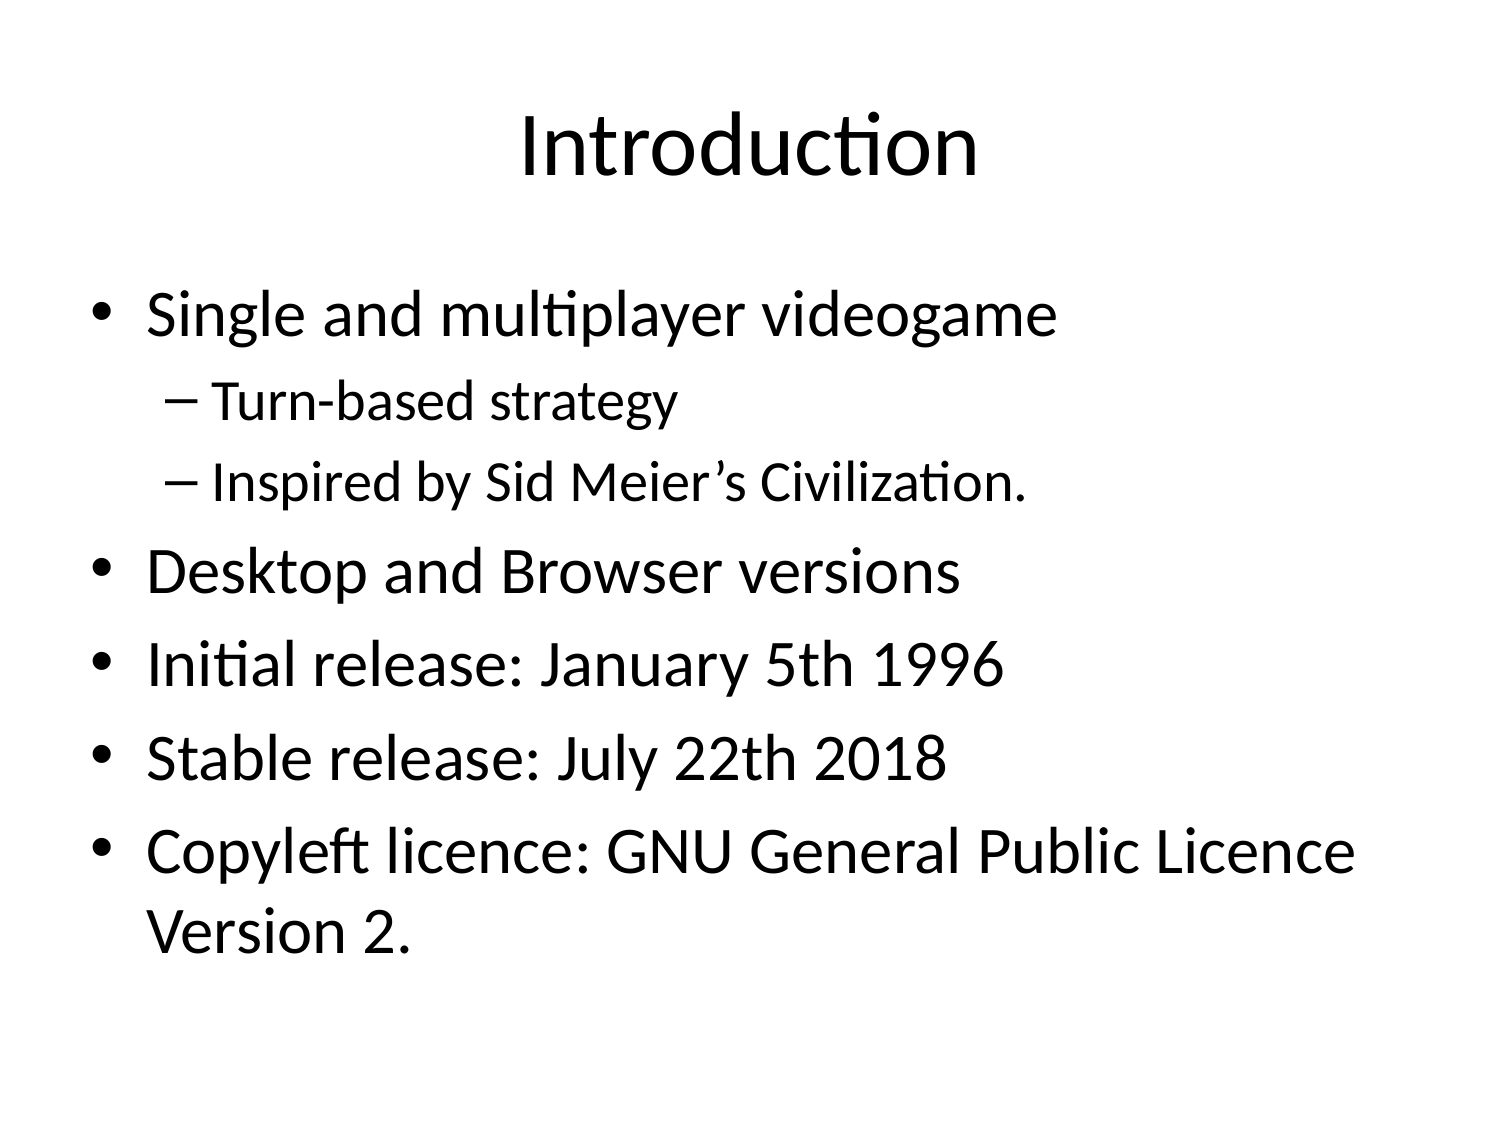

# Introduction
Single and multiplayer videogame
Turn-based strategy
Inspired by Sid Meier’s Civilization.
Desktop and Browser versions
Initial release: January 5th 1996
Stable release: July 22th 2018
Copyleft licence: GNU General Public Licence Version 2.